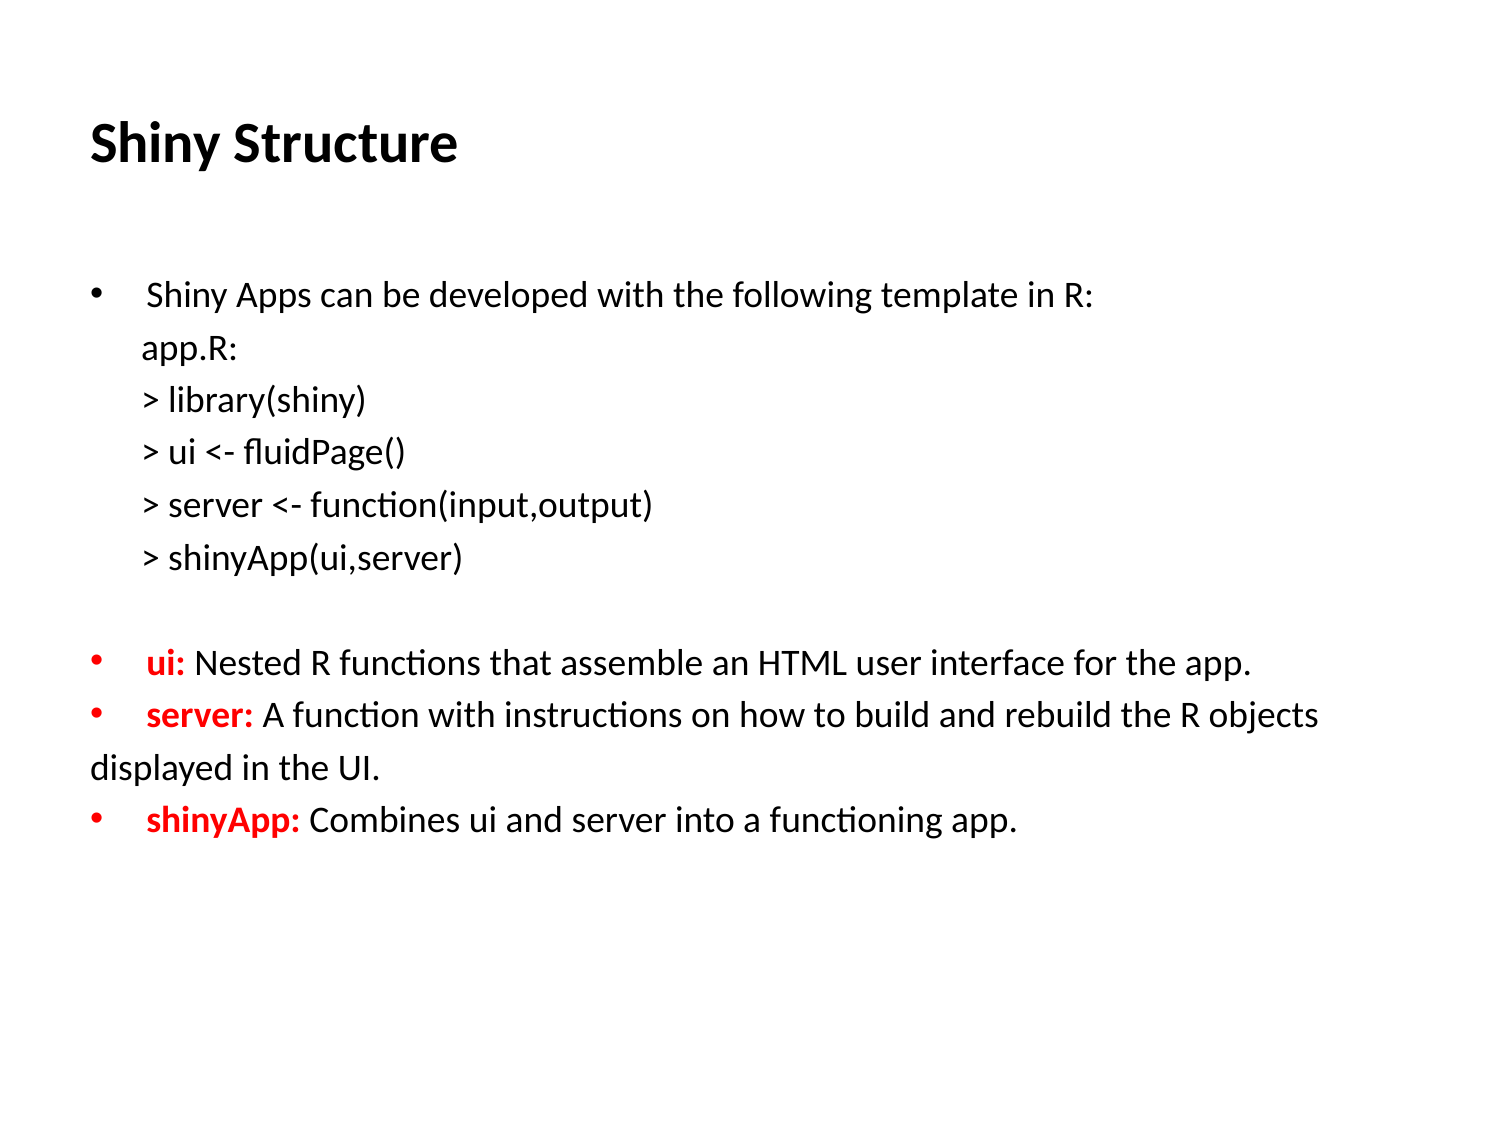

# Shiny Structure
Shiny Apps can be developed with the following template in R:
      app.R:
      > library(shiny)
      > ui <- fluidPage()
      > server <- function(input,output)
      > shinyApp(ui,server)

ui: Nested R functions that assemble an HTML user interface for the app.
server: A function with instructions on how to build and rebuild the R objects
displayed in the UI.
shinyApp: Combines ui and server into a functioning app.